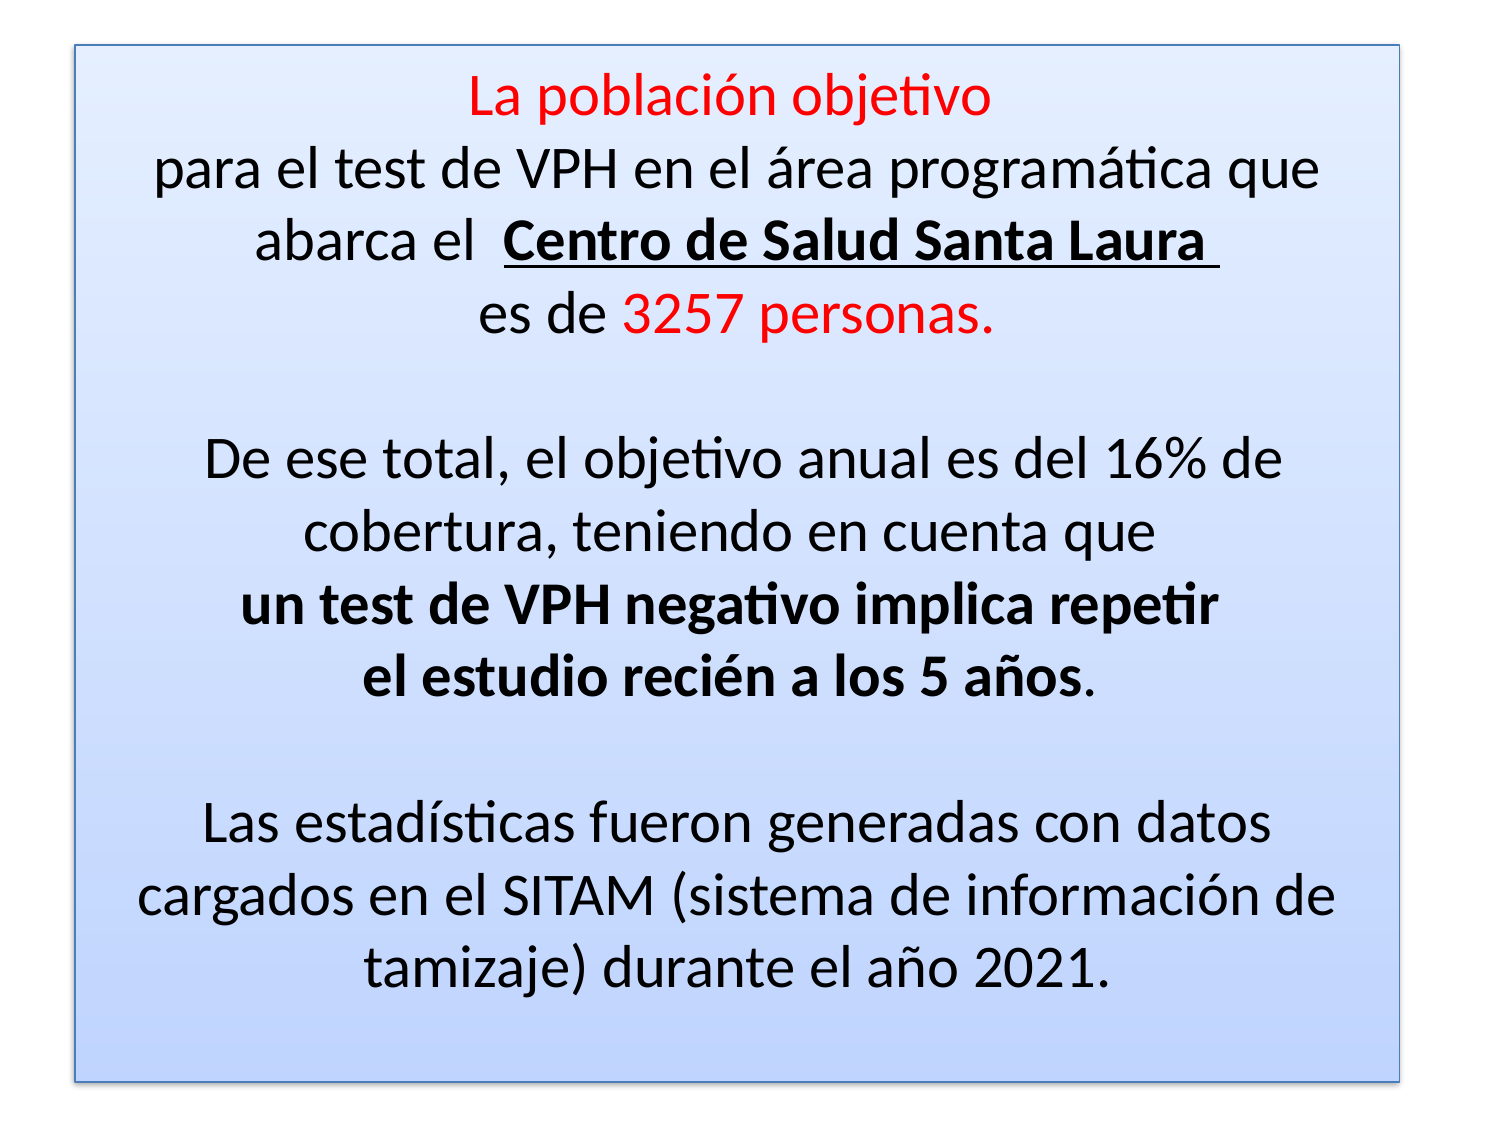

# La población objetivo para el test de VPH en el área programática que abarca el  Centro de Salud Santa Laura es de 3257 personas. De ese total, el objetivo anual es del 16% de cobertura, teniendo en cuenta que un test de VPH negativo implica repetir el estudio recién a los 5 años. Las estadísticas fueron generadas con datos cargados en el SITAM (sistema de información de tamizaje) durante el año 2021.